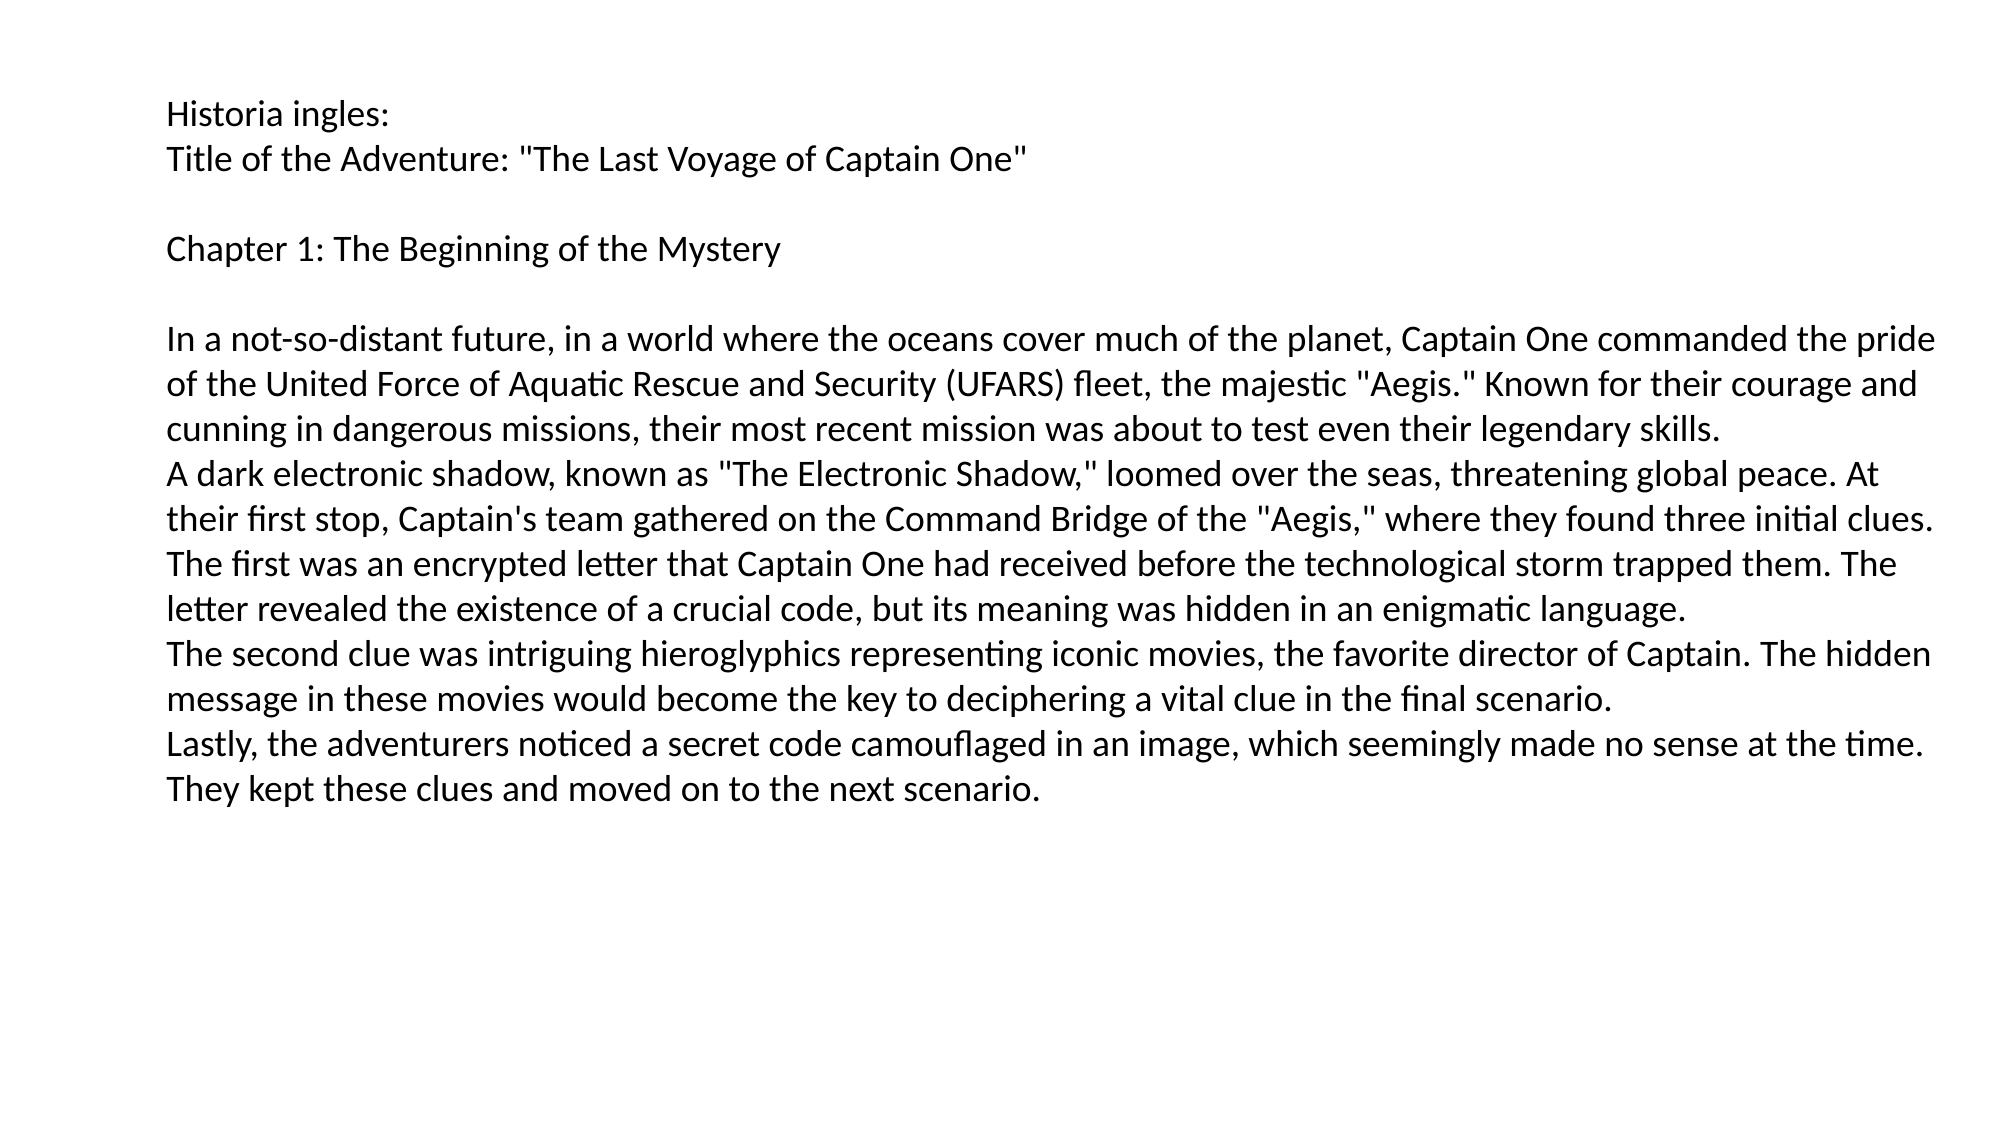

Historia ingles:
Title of the Adventure: "The Last Voyage of Captain One"

Chapter 1: The Beginning of the Mystery

In a not-so-distant future, in a world where the oceans cover much of the planet, Captain One commanded the pride of the United Force of Aquatic Rescue and Security (UFARS) fleet, the majestic "Aegis." Known for their courage and cunning in dangerous missions, their most recent mission was about to test even their legendary skills.
A dark electronic shadow, known as "The Electronic Shadow," loomed over the seas, threatening global peace. At their first stop, Captain's team gathered on the Command Bridge of the "Aegis," where they found three initial clues.
The first was an encrypted letter that Captain One had received before the technological storm trapped them. The letter revealed the existence of a crucial code, but its meaning was hidden in an enigmatic language.
The second clue was intriguing hieroglyphics representing iconic movies, the favorite director of Captain. The hidden message in these movies would become the key to deciphering a vital clue in the final scenario.
Lastly, the adventurers noticed a secret code camouflaged in an image, which seemingly made no sense at the time. They kept these clues and moved on to the next scenario.